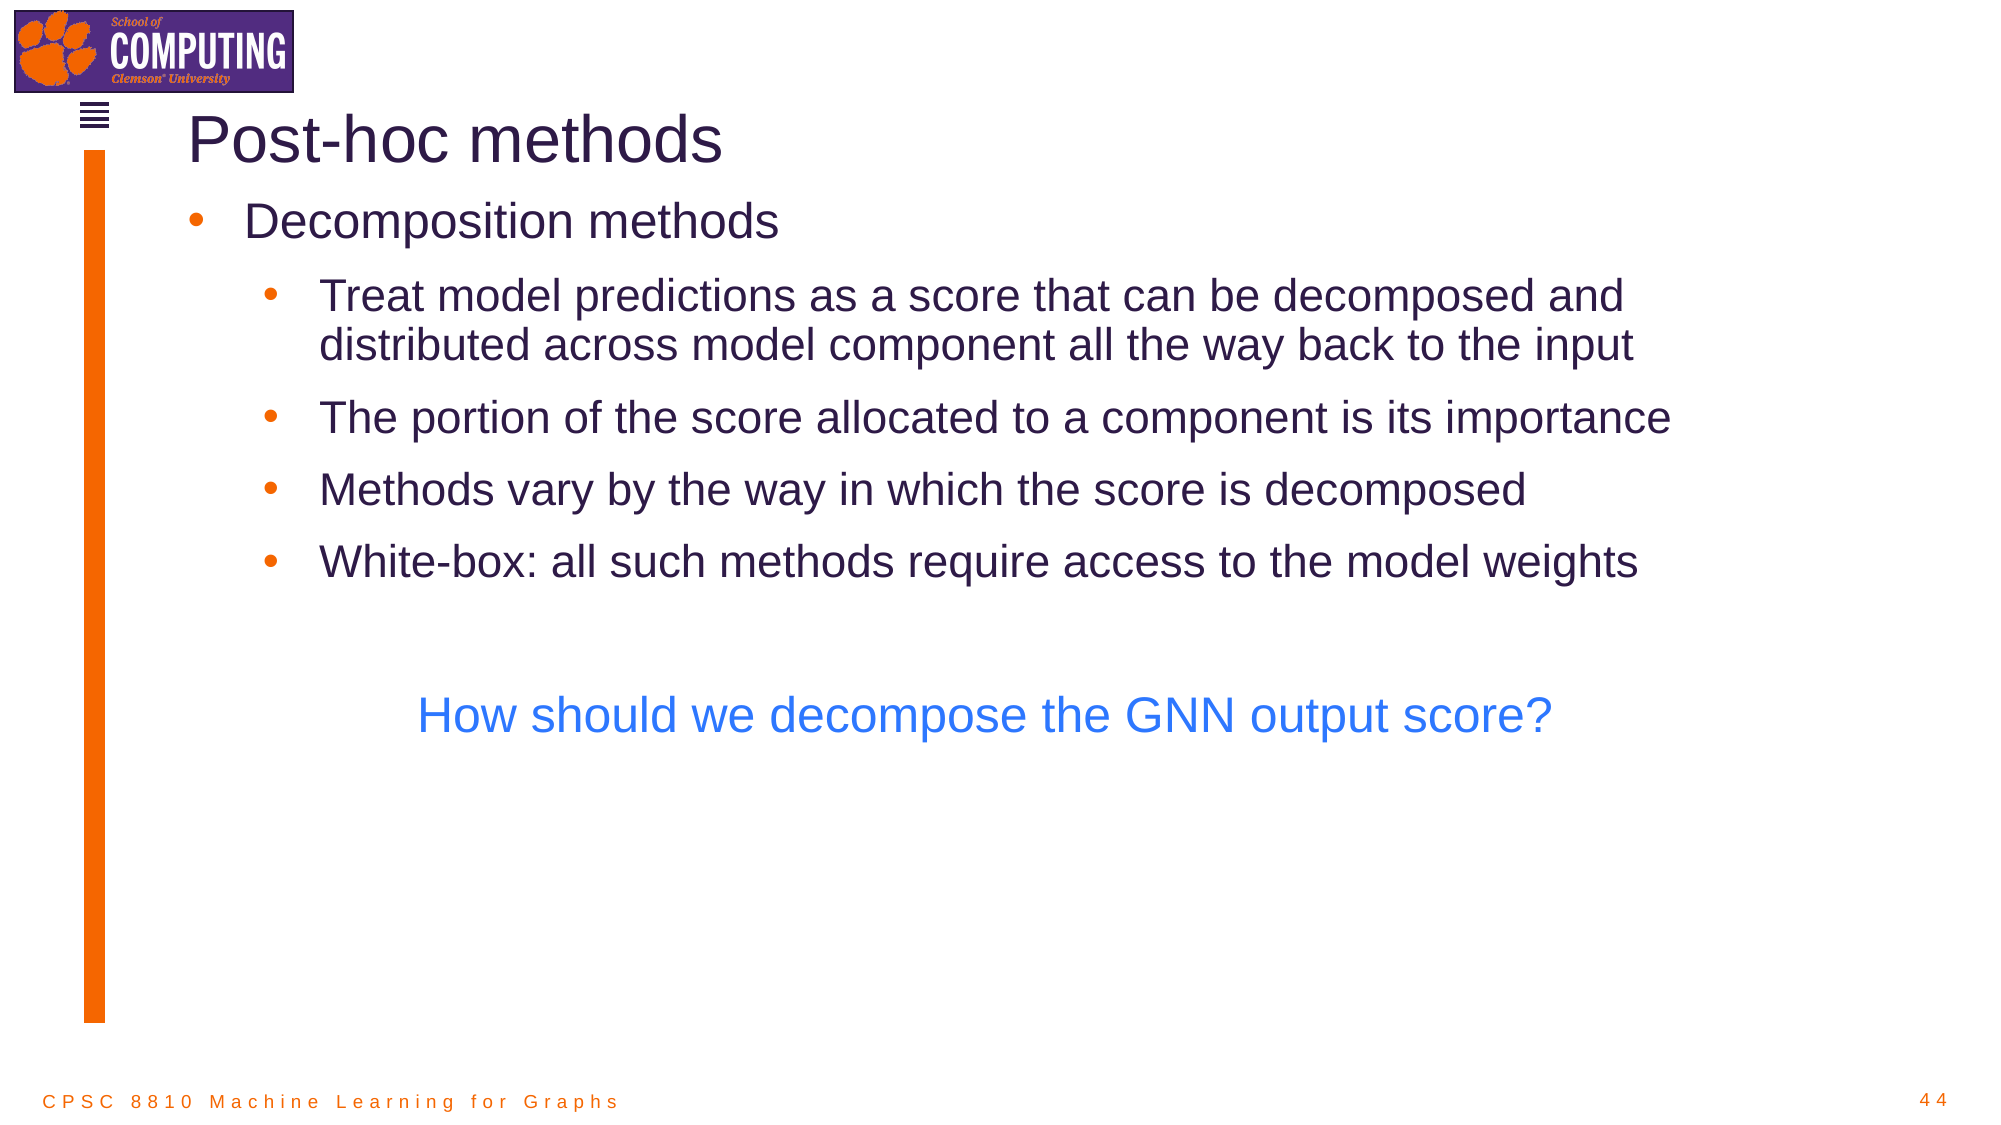

# Post-hoc methods
Decomposition methods
Treat model predictions as a score that can be decomposed and distributed across model component all the way back to the input
The portion of the score allocated to a component is its importance
Methods vary by the way in which the score is decomposed
White-box: all such methods require access to the model weights

How should we decompose the GNN output score?